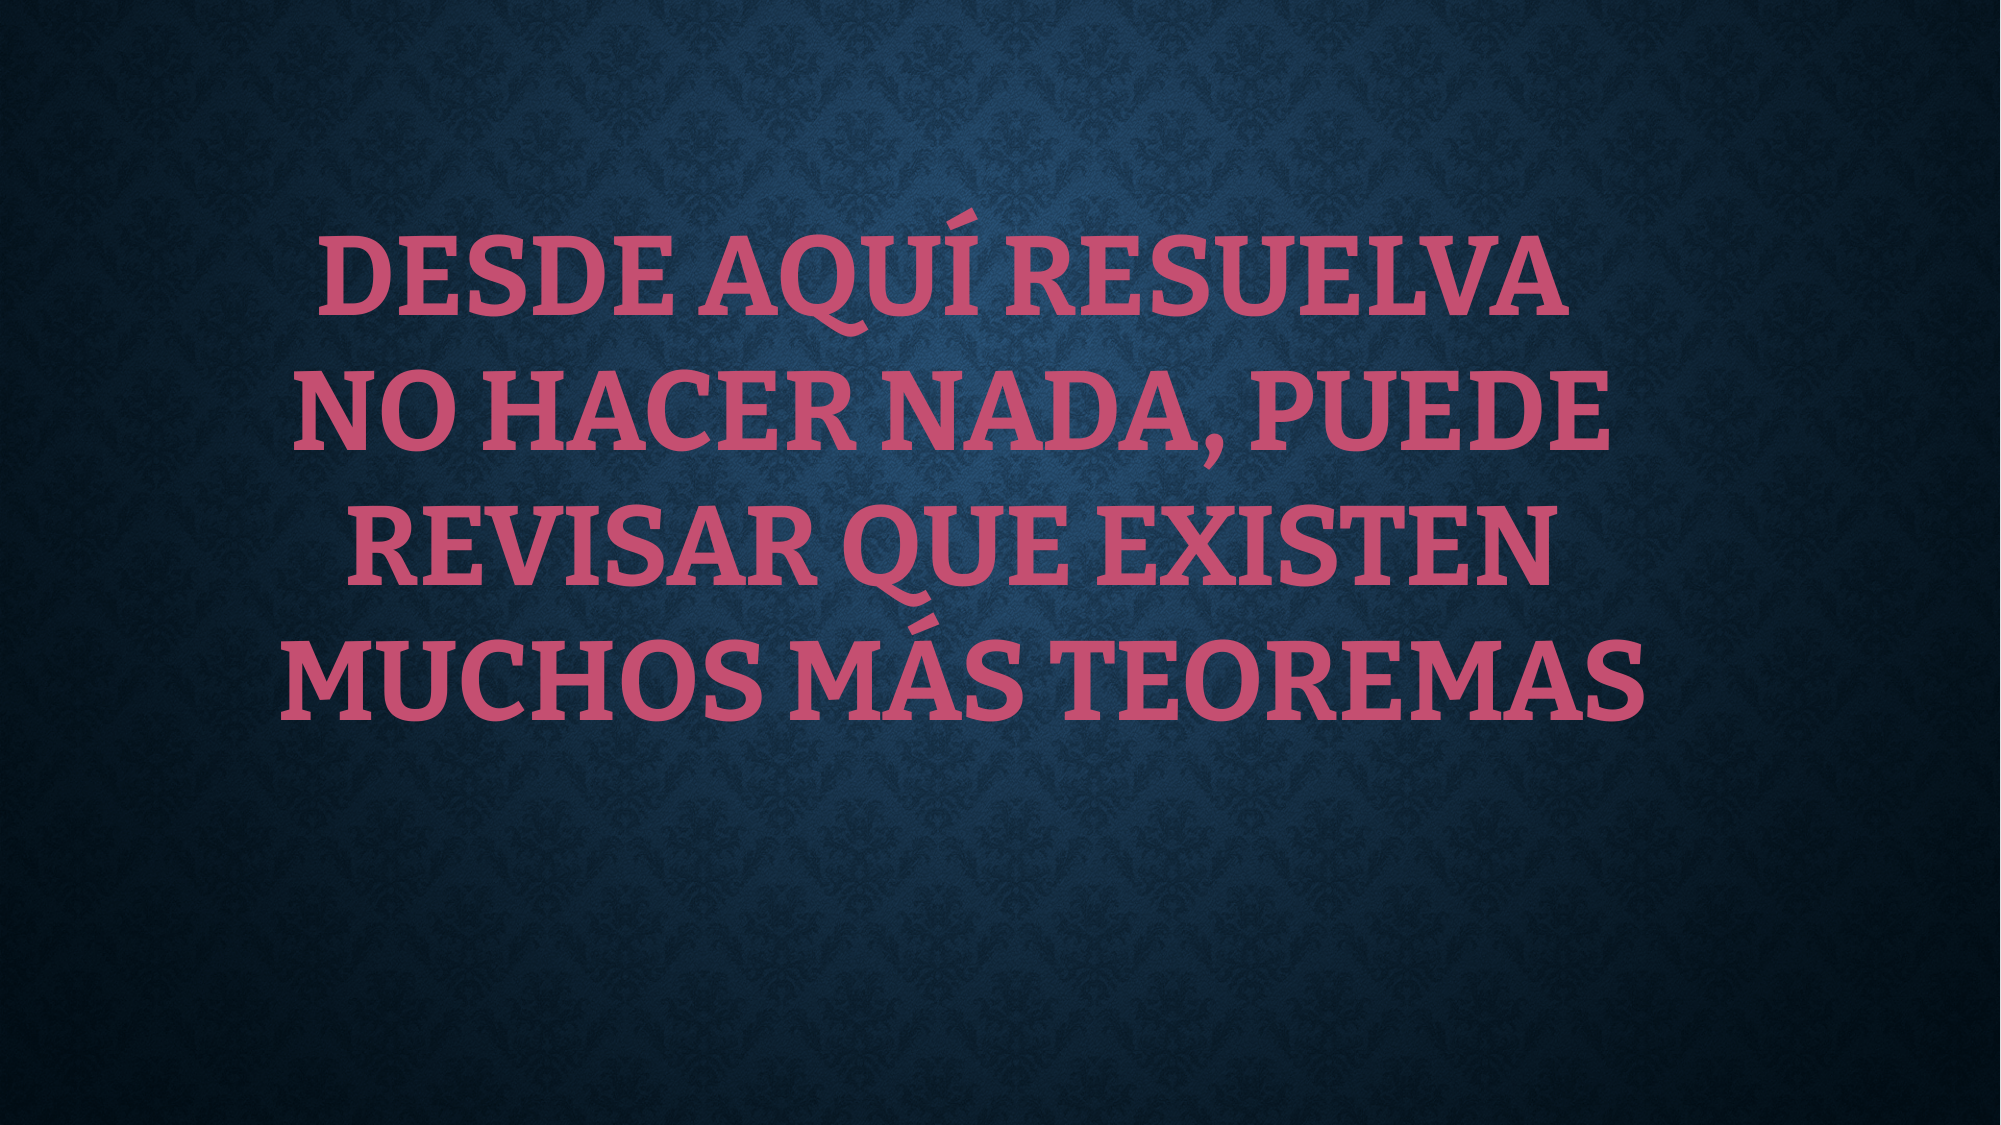

DESDE AQUÍ RESUELVA
NO HACER NADA, PUEDE
REVISAR QUE EXISTEN
MUCHOS MÁS TEOREMAS